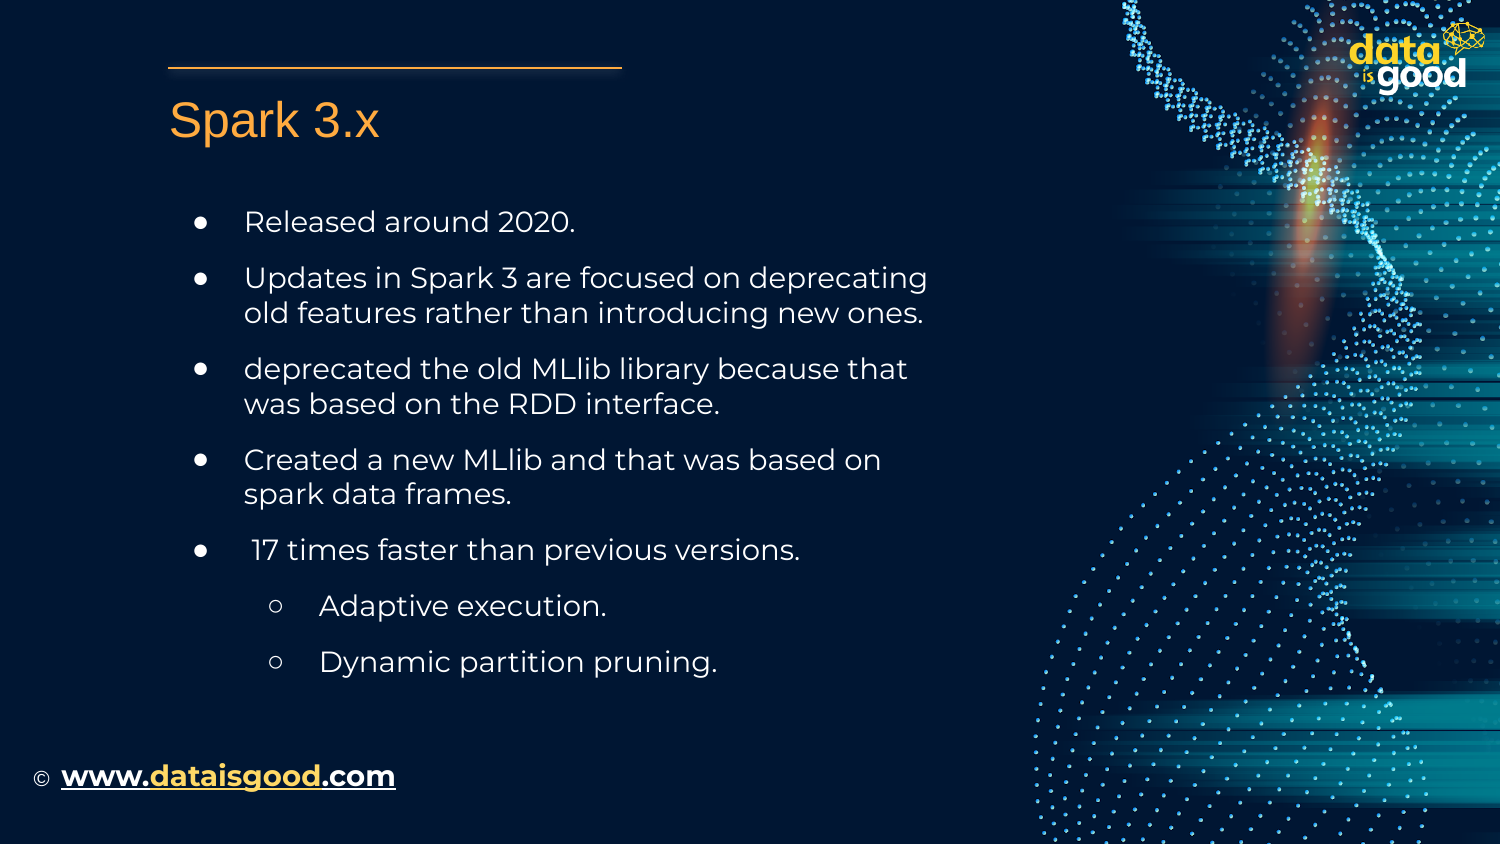

# Spark 3.x
Released around 2020.
Updates in Spark 3 are focused on deprecating old features rather than introducing new ones.
deprecated the old MLlib library because that was based on the RDD interface.
Created a new MLlib and that was based on spark data frames.
 17 times faster than previous versions.
Adaptive execution.
Dynamic partition pruning.